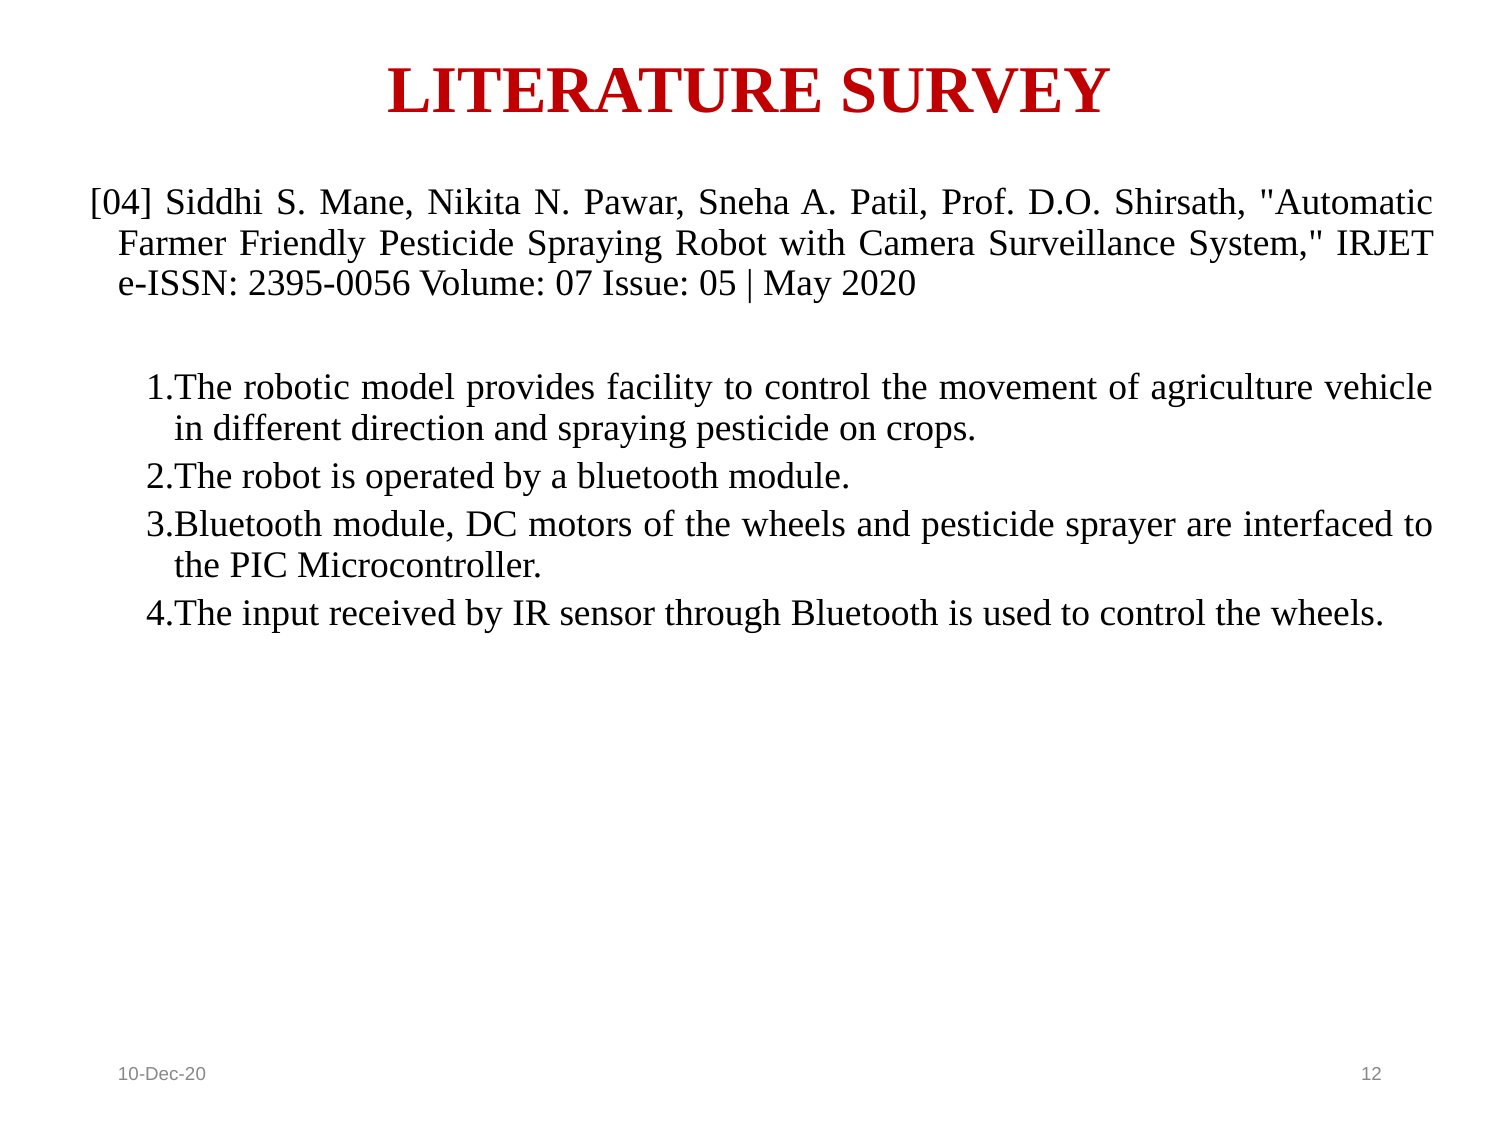

LITERATURE SURVEY
[04] Siddhi S. Mane, Nikita N. Pawar, Sneha A. Patil, Prof. D.O. Shirsath, "Automatic Farmer Friendly Pesticide Spraying Robot with Camera Surveillance System," IRJET e-ISSN: 2395-0056 Volume: 07 Issue: 05 | May 2020

The robotic model provides facility to control the movement of agriculture vehicle in different direction and spraying pesticide on crops.
The robot is operated by a bluetooth module.
Bluetooth module, DC motors of the wheels and pesticide sprayer are interfaced to the PIC Microcontroller.
The input received by IR sensor through Bluetooth is used to control the wheels.

10-Dec-20
12